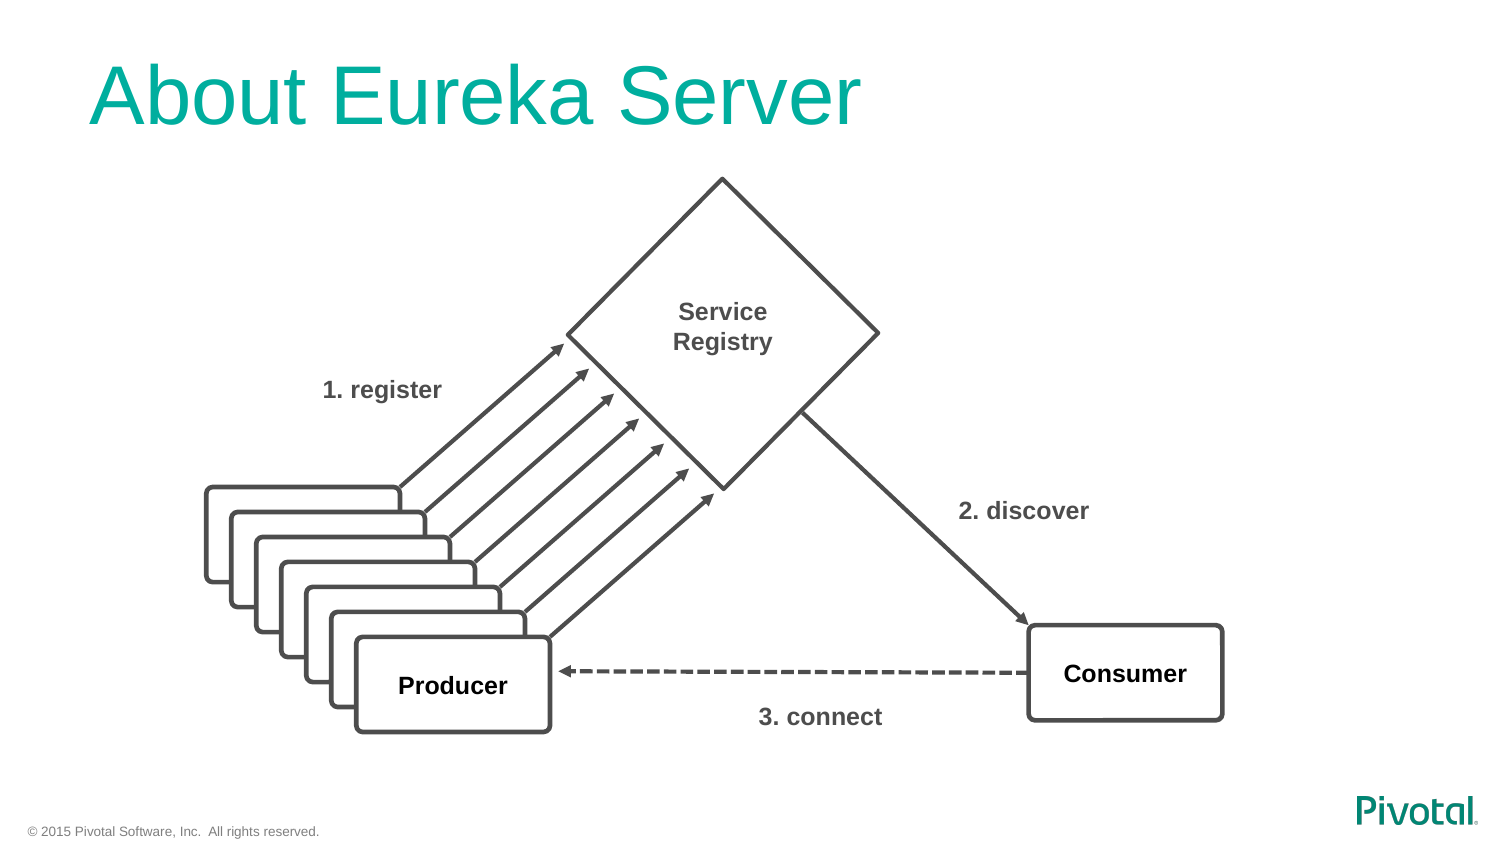

# About Eureka Server

Service
Registry
1. register

Producer
2. discover
Consumer
3. connect